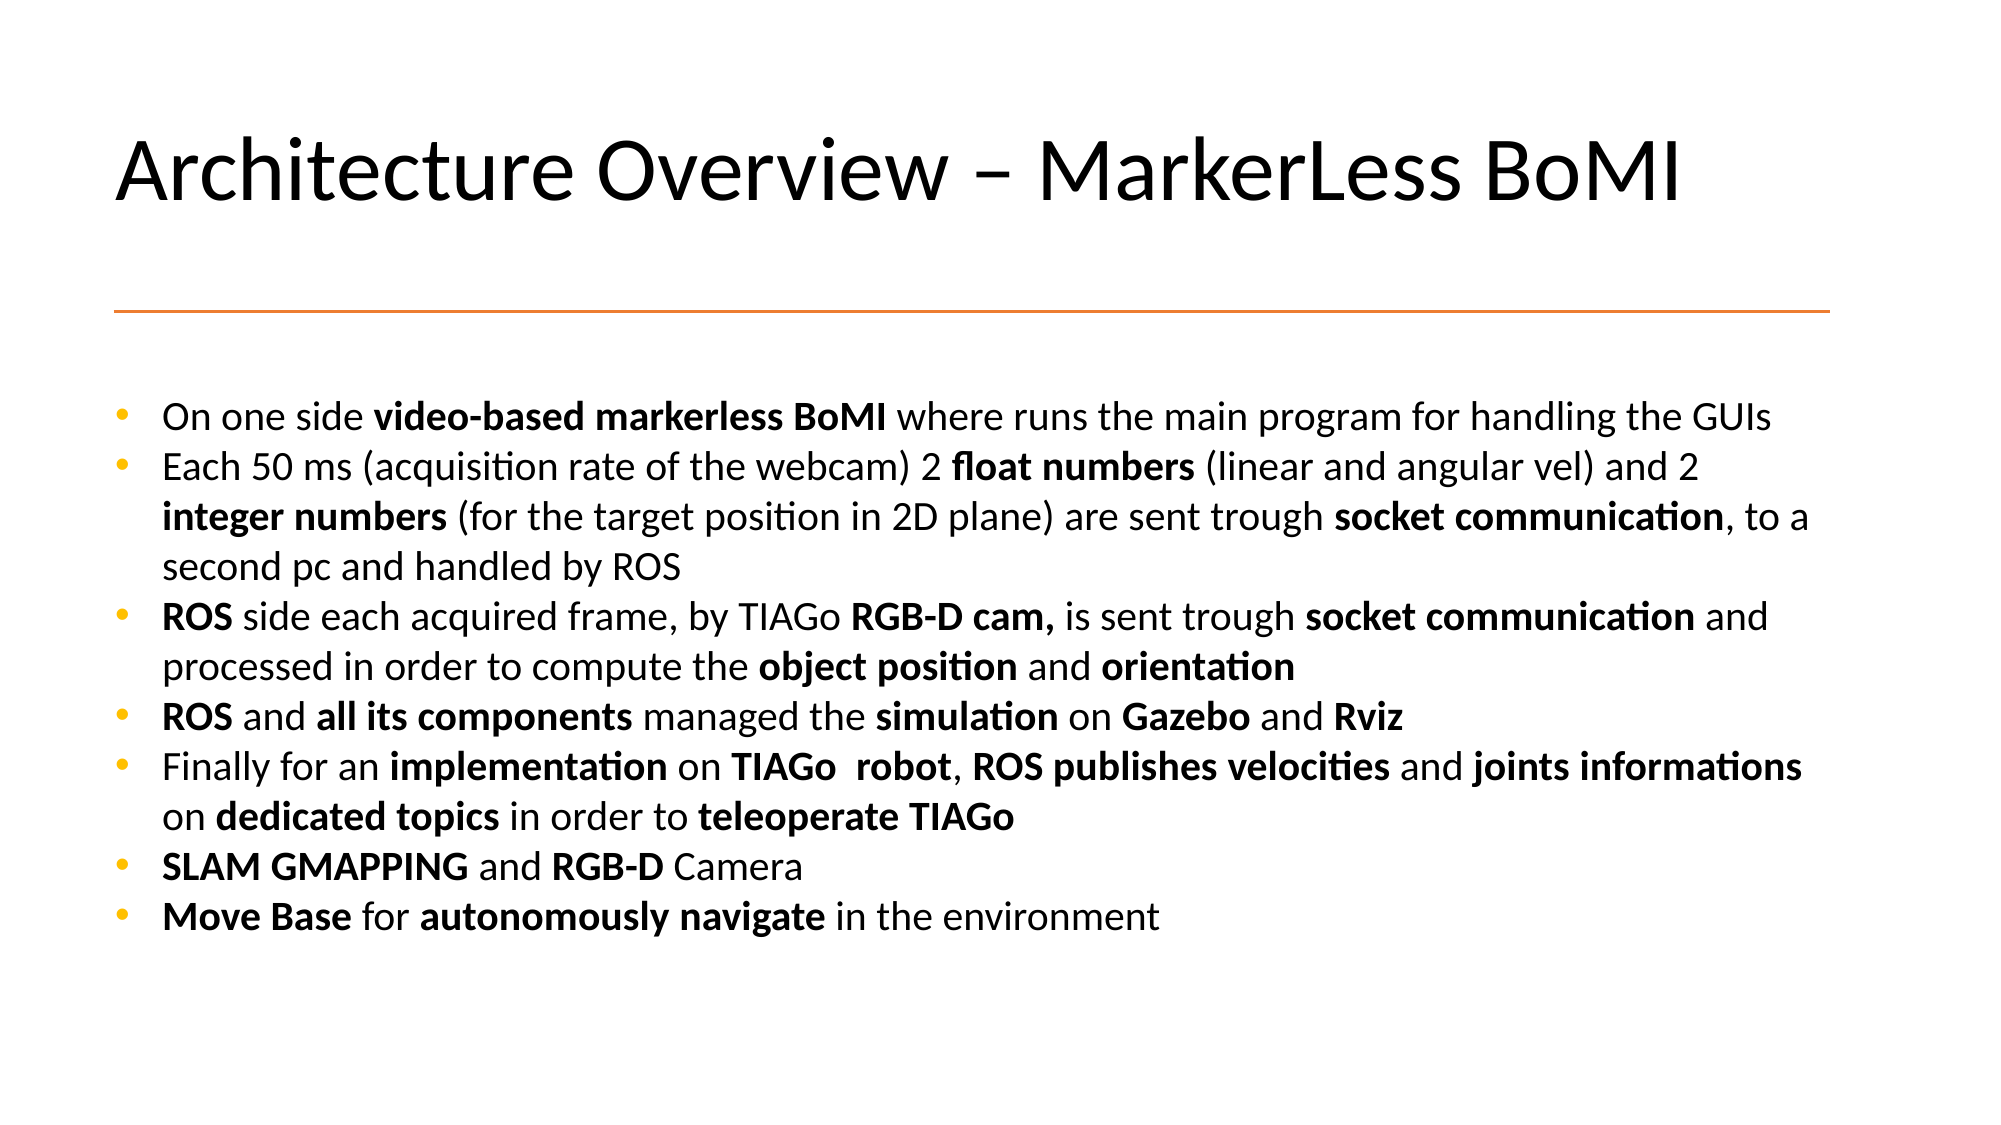

# Architecture Overview – MarkerLess BoMI
On one side video-based markerless BoMI where runs the main program for handling the GUIs
Each 50 ms (acquisition rate of the webcam) 2 float numbers (linear and angular vel) and 2 integer numbers (for the target position in 2D plane) are sent trough socket communication, to a second pc and handled by ROS
ROS side each acquired frame, by TIAGo RGB-D cam, is sent trough socket communication and processed in order to compute the object position and orientation
ROS and all its components managed the simulation on Gazebo and Rviz
Finally for an implementation on TIAGo  robot, ROS publishes velocities and joints informations on dedicated topics in order to teleoperate TIAGo
SLAM GMAPPING and RGB-D Camera
Move Base for autonomously navigate in the environment